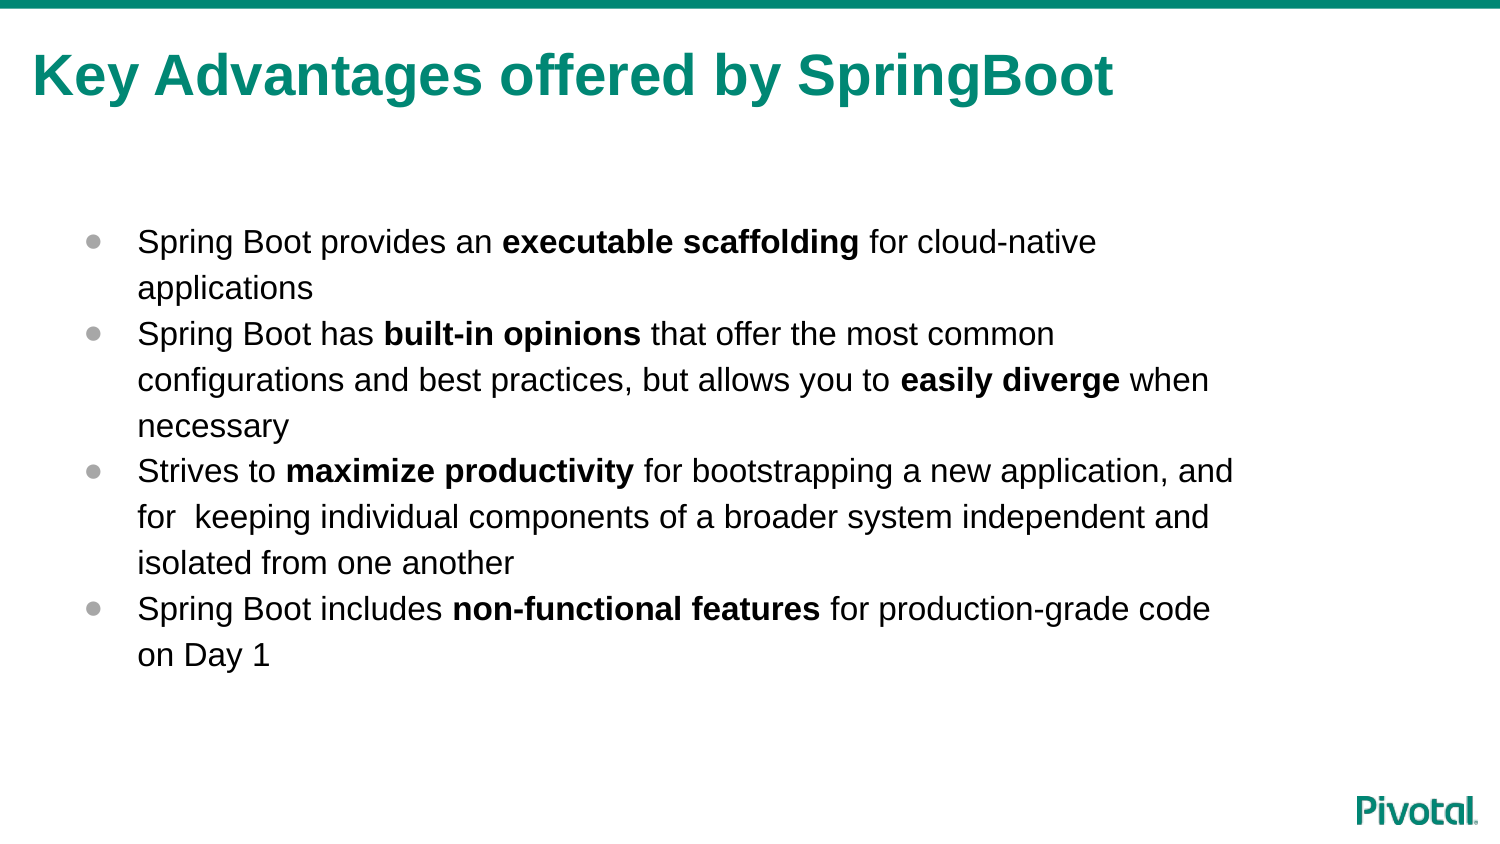

# Key Advantages offered by SpringBoot

Spring Boot provides an executable scaffolding for cloud-native applications
Spring Boot has built-in opinions that offer the most common configurations and best practices, but allows you to easily diverge when necessary
Strives to maximize productivity for bootstrapping a new application, and for  keeping individual components of a broader system independent and isolated from one another
Spring Boot includes non-functional features for production-grade code on Day 1